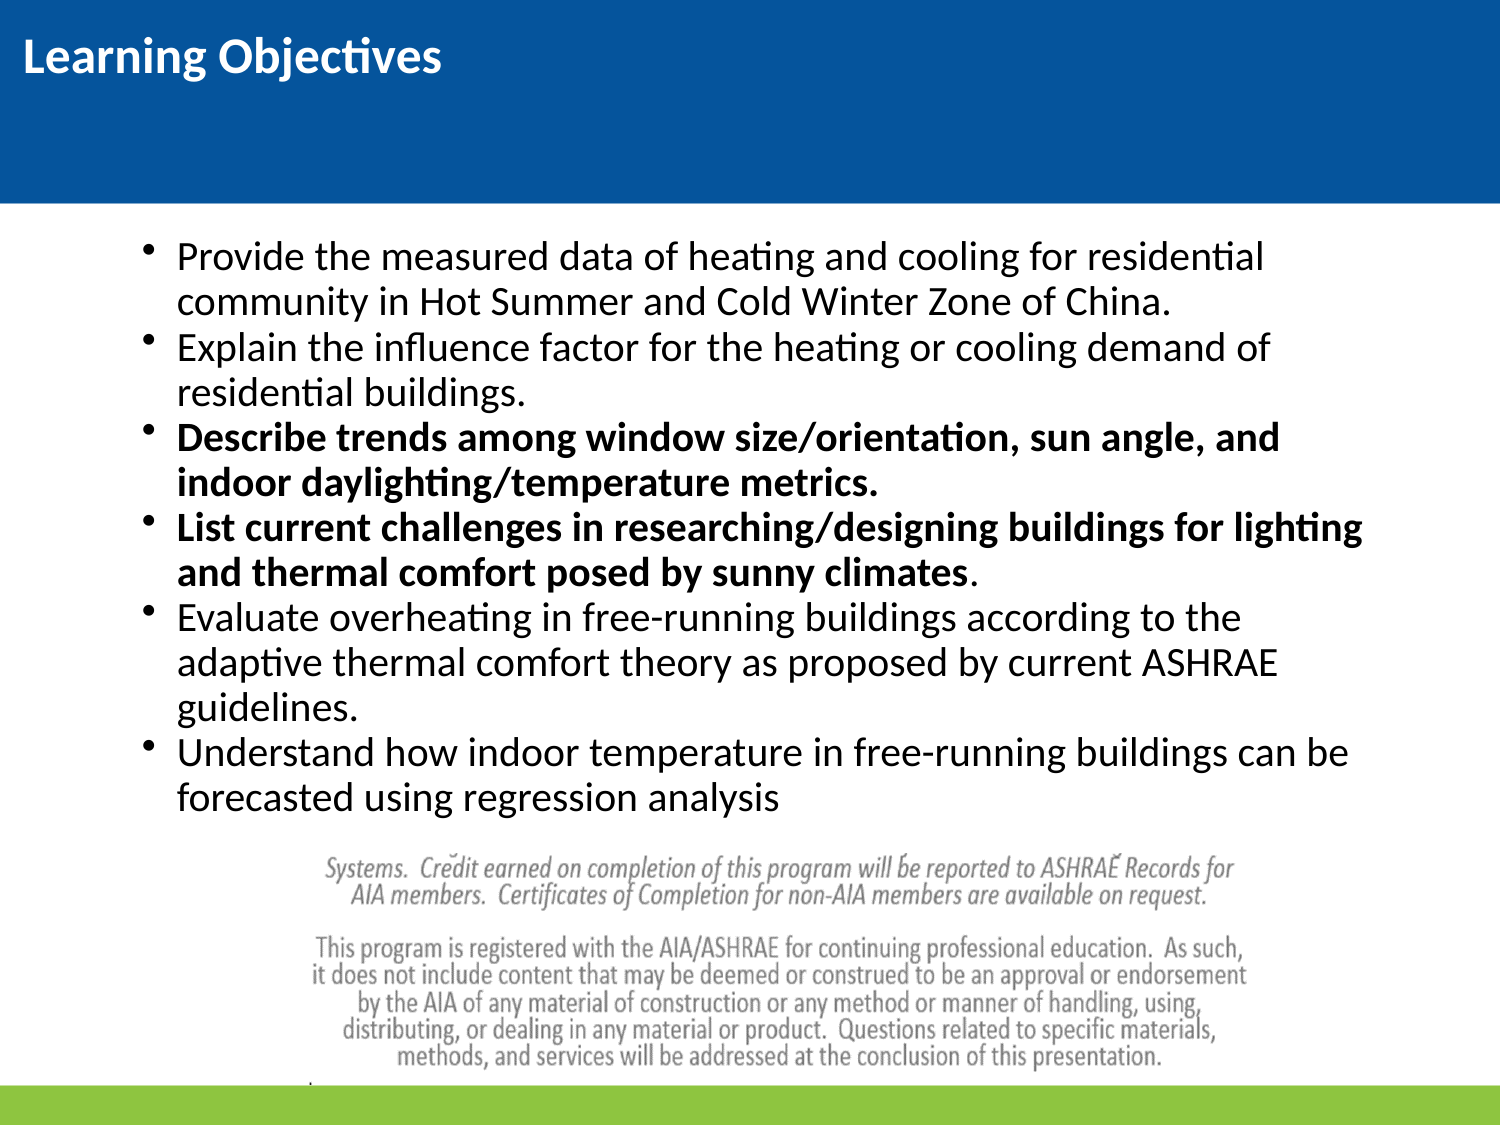

Learning Objectives
Provide the measured data of heating and cooling for residential community in Hot Summer and Cold Winter Zone of China.
Explain the influence factor for the heating or cooling demand of residential buildings.
Describe trends among window size/orientation, sun angle, and indoor daylighting/temperature metrics.
List current challenges in researching/designing buildings for lighting and thermal comfort posed by sunny climates.
Evaluate overheating in free-running buildings according to the adaptive thermal comfort theory as proposed by current ASHRAE guidelines.
Understand how indoor temperature in free-running buildings can be forecasted using regression analysis